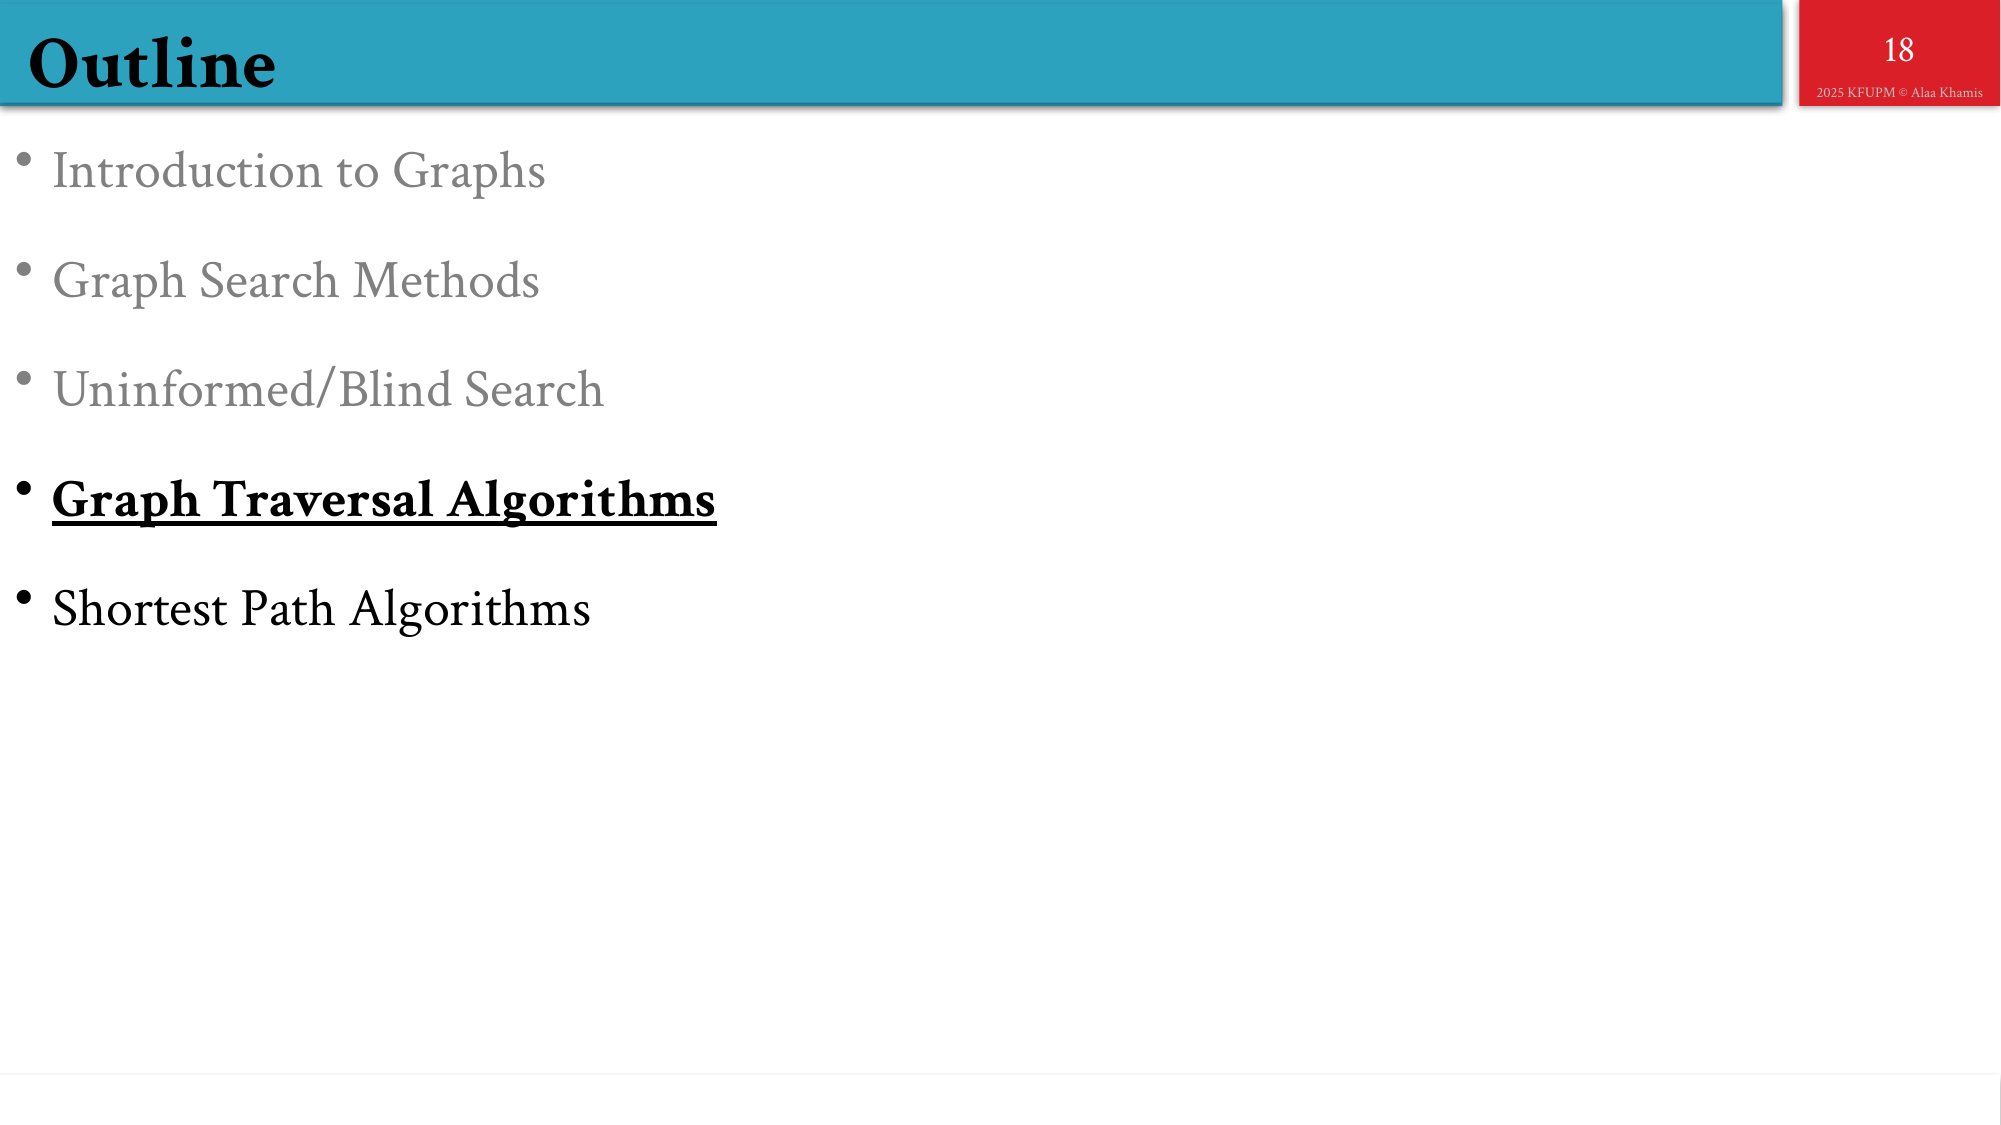

Outline
Introduction to Graphs
Graph Search Methods
Uninformed/Blind Search
Graph Traversal Algorithms
Shortest Path Algorithms